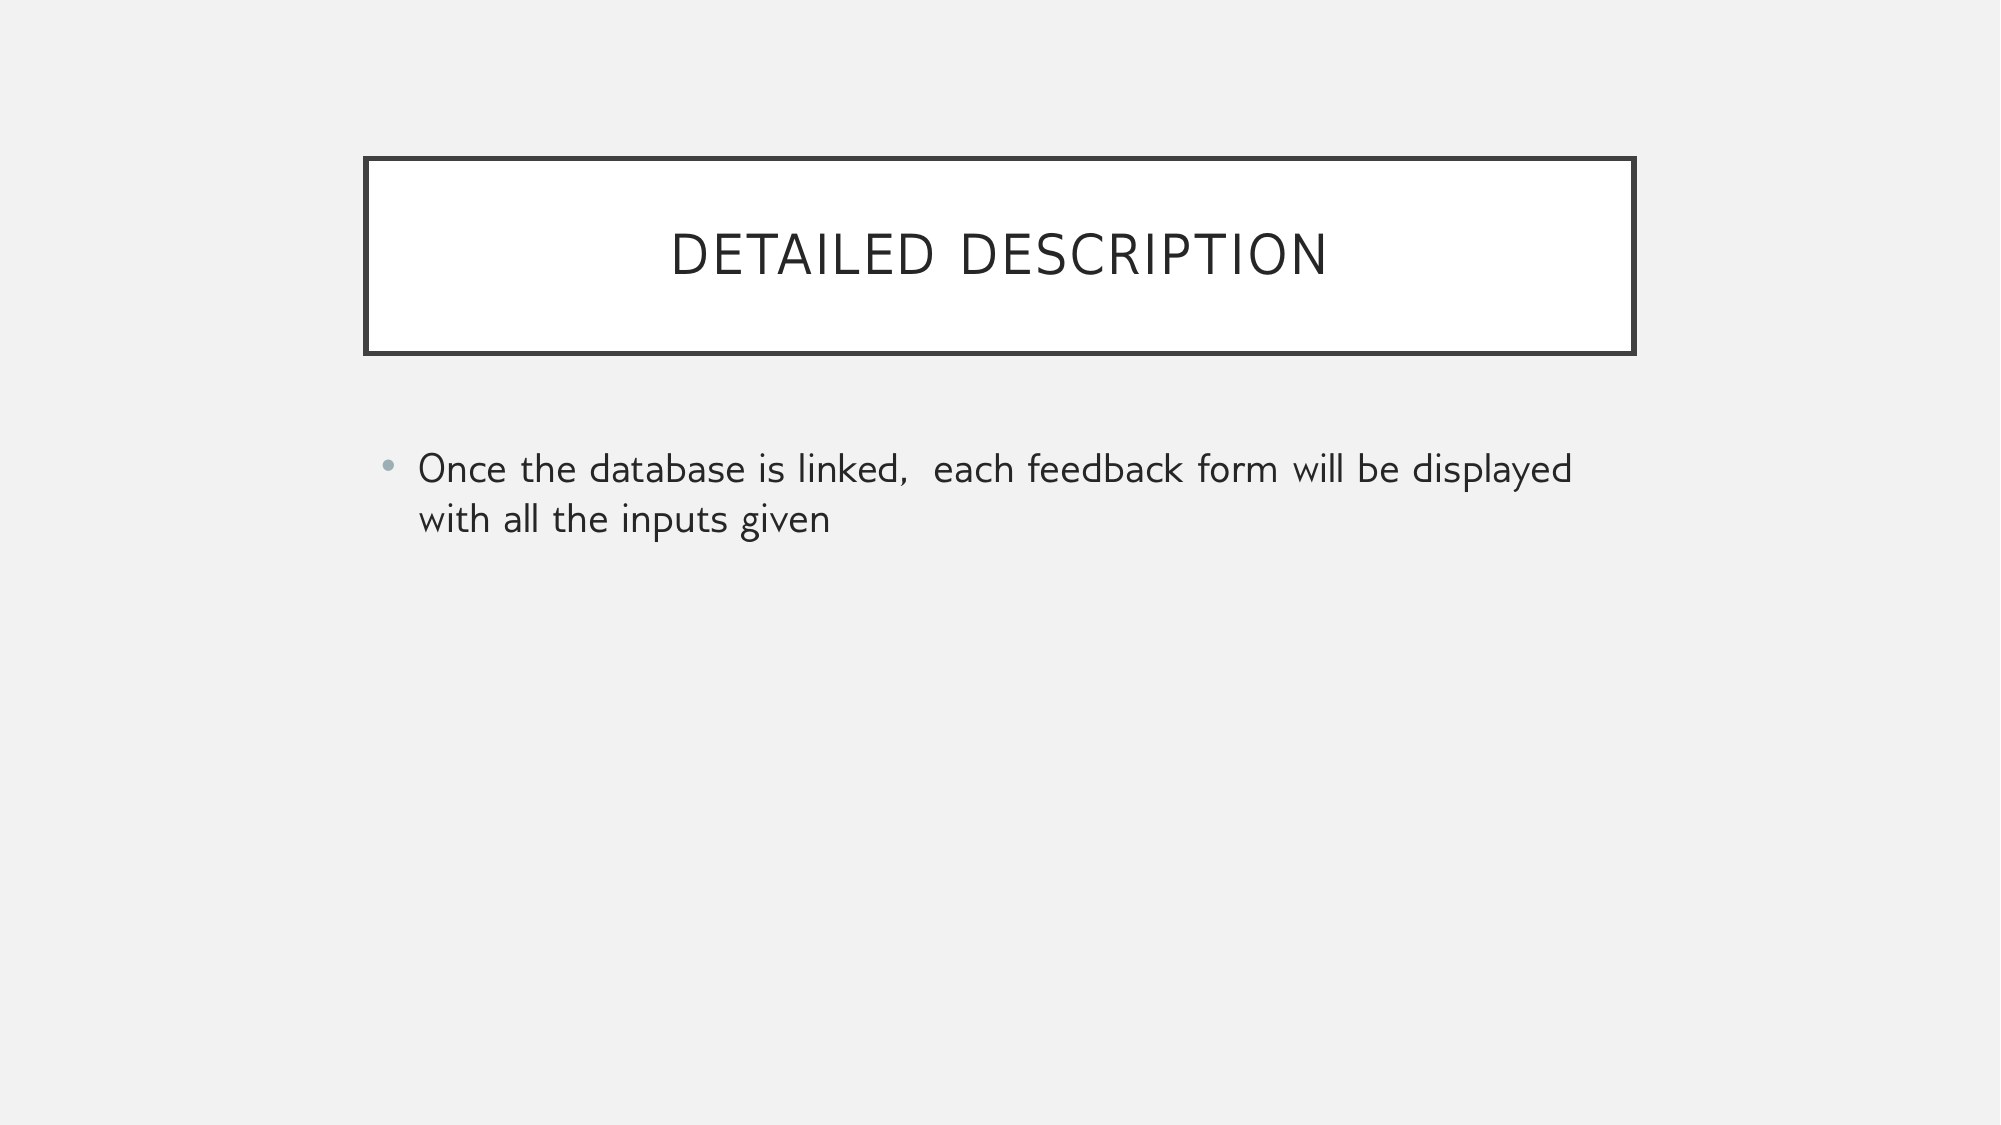

# Detailed description
Once the database is linked,  each feedback form will be displayed with all the inputs given